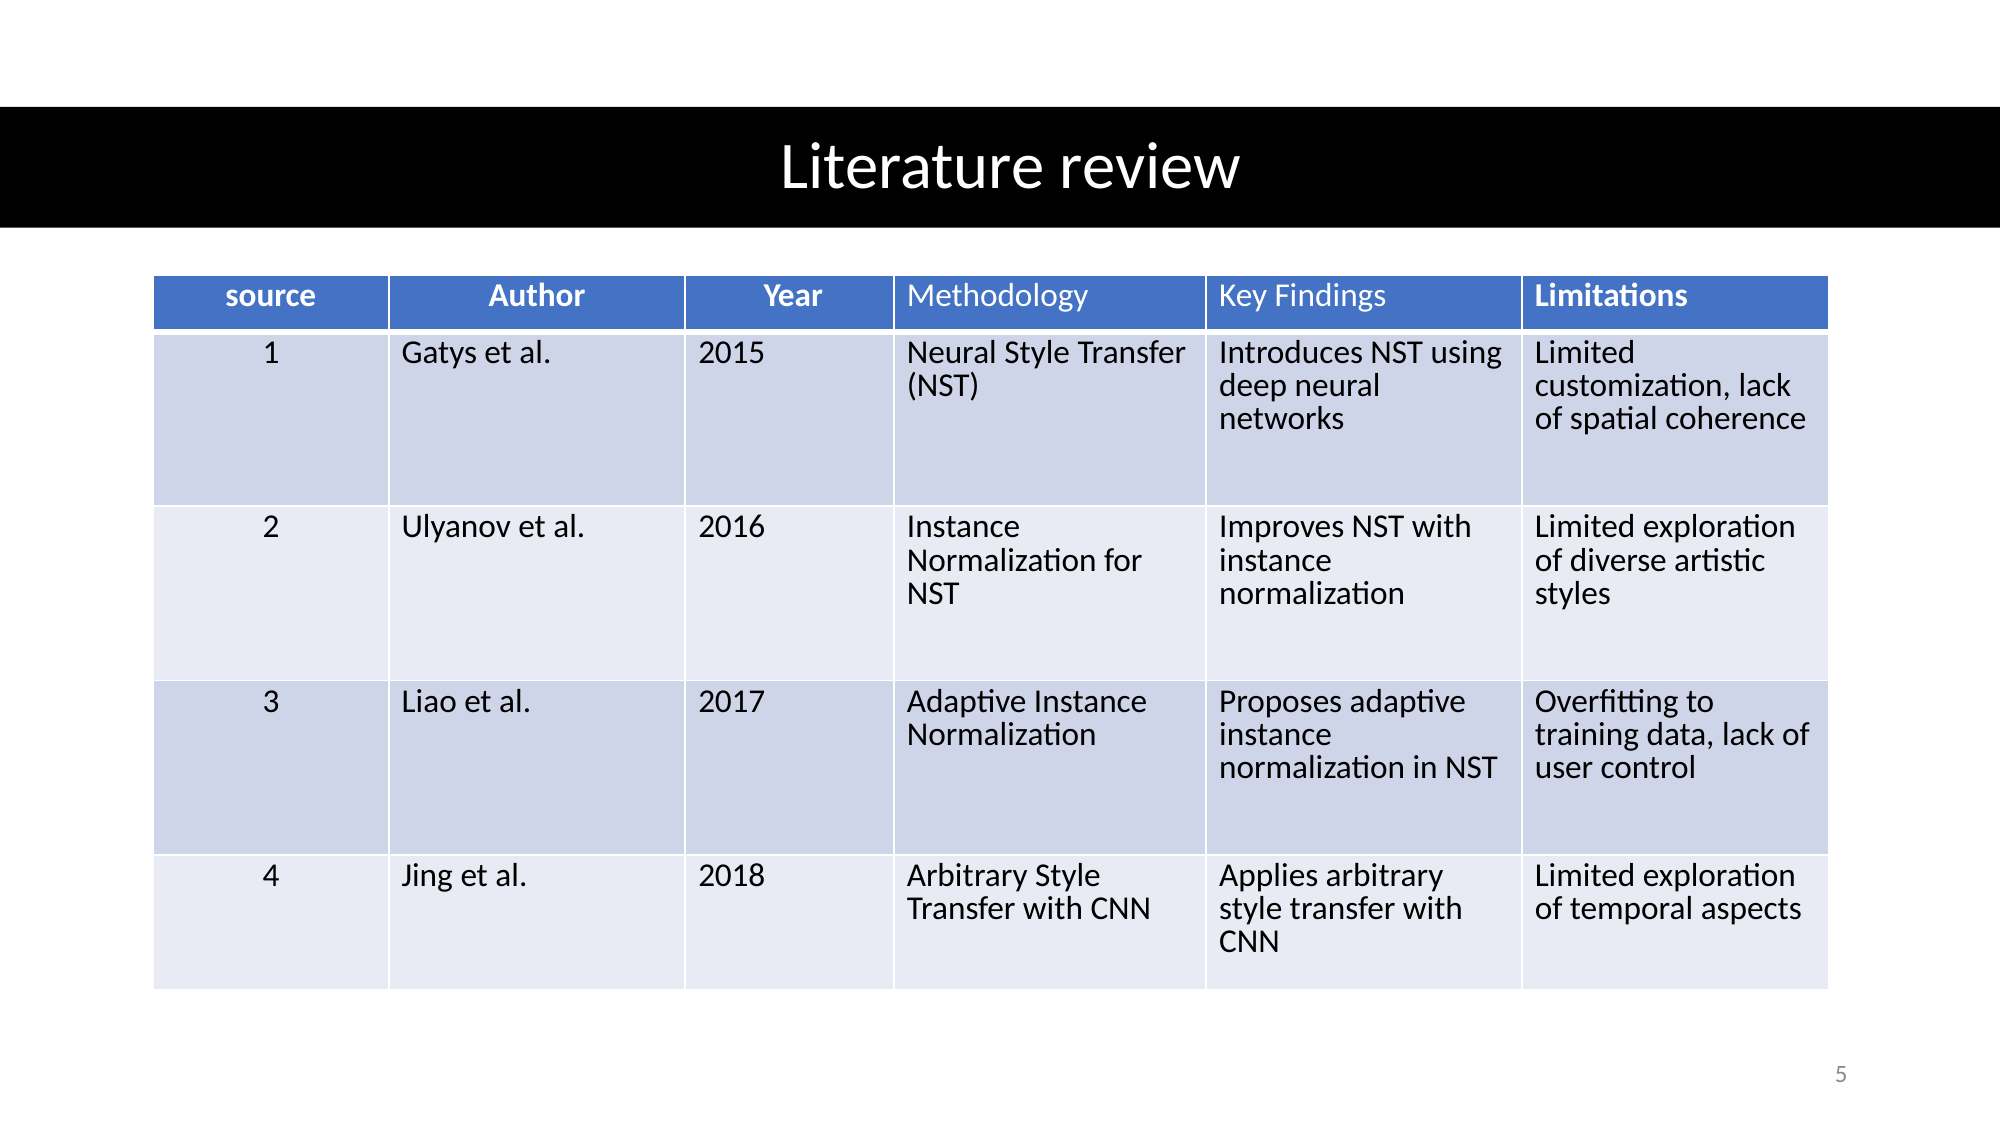

# Literature review

| source | Author | Year | Methodology | Key Findings | Limitations |
| --- | --- | --- | --- | --- | --- |
| 1 | Gatys et al. | 2015 | Neural Style Transfer (NST) | Introduces NST using deep neural networks | Limited customization, lack of spatial coherence |
| 2 | Ulyanov et al. | 2016 | Instance Normalization for NST | Improves NST with instance normalization | Limited exploration of diverse artistic styles |
| 3 | Liao et al. | 2017 | Adaptive Instance Normalization | Proposes adaptive instance normalization in NST | Overfitting to training data, lack of user control |
| 4 | Jing et al. | 2018 | Arbitrary Style Transfer with CNN | Applies arbitrary style transfer with CNN | Limited exploration of temporal aspects |
5